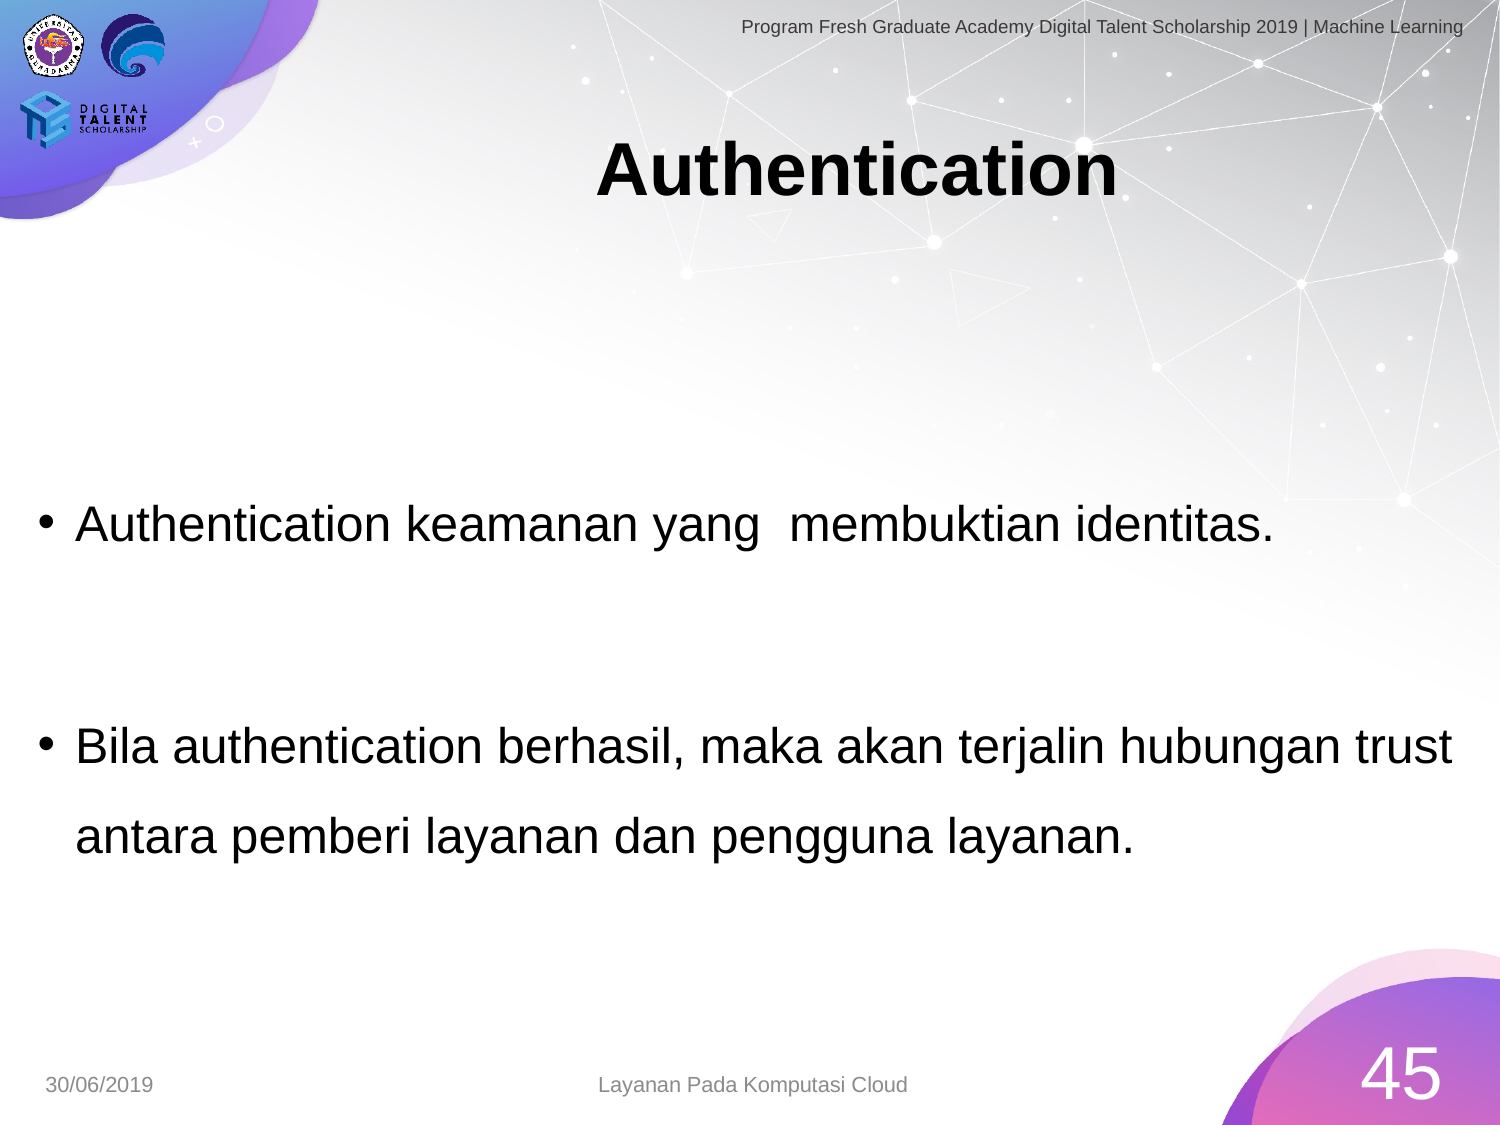

# Authentication
Authentication keamanan yang  membuktian identitas.

Bila authentication berhasil, maka akan terjalin hubungan trust antara pemberi layanan dan pengguna layanan.
45
Layanan Pada Komputasi Cloud
30/06/2019